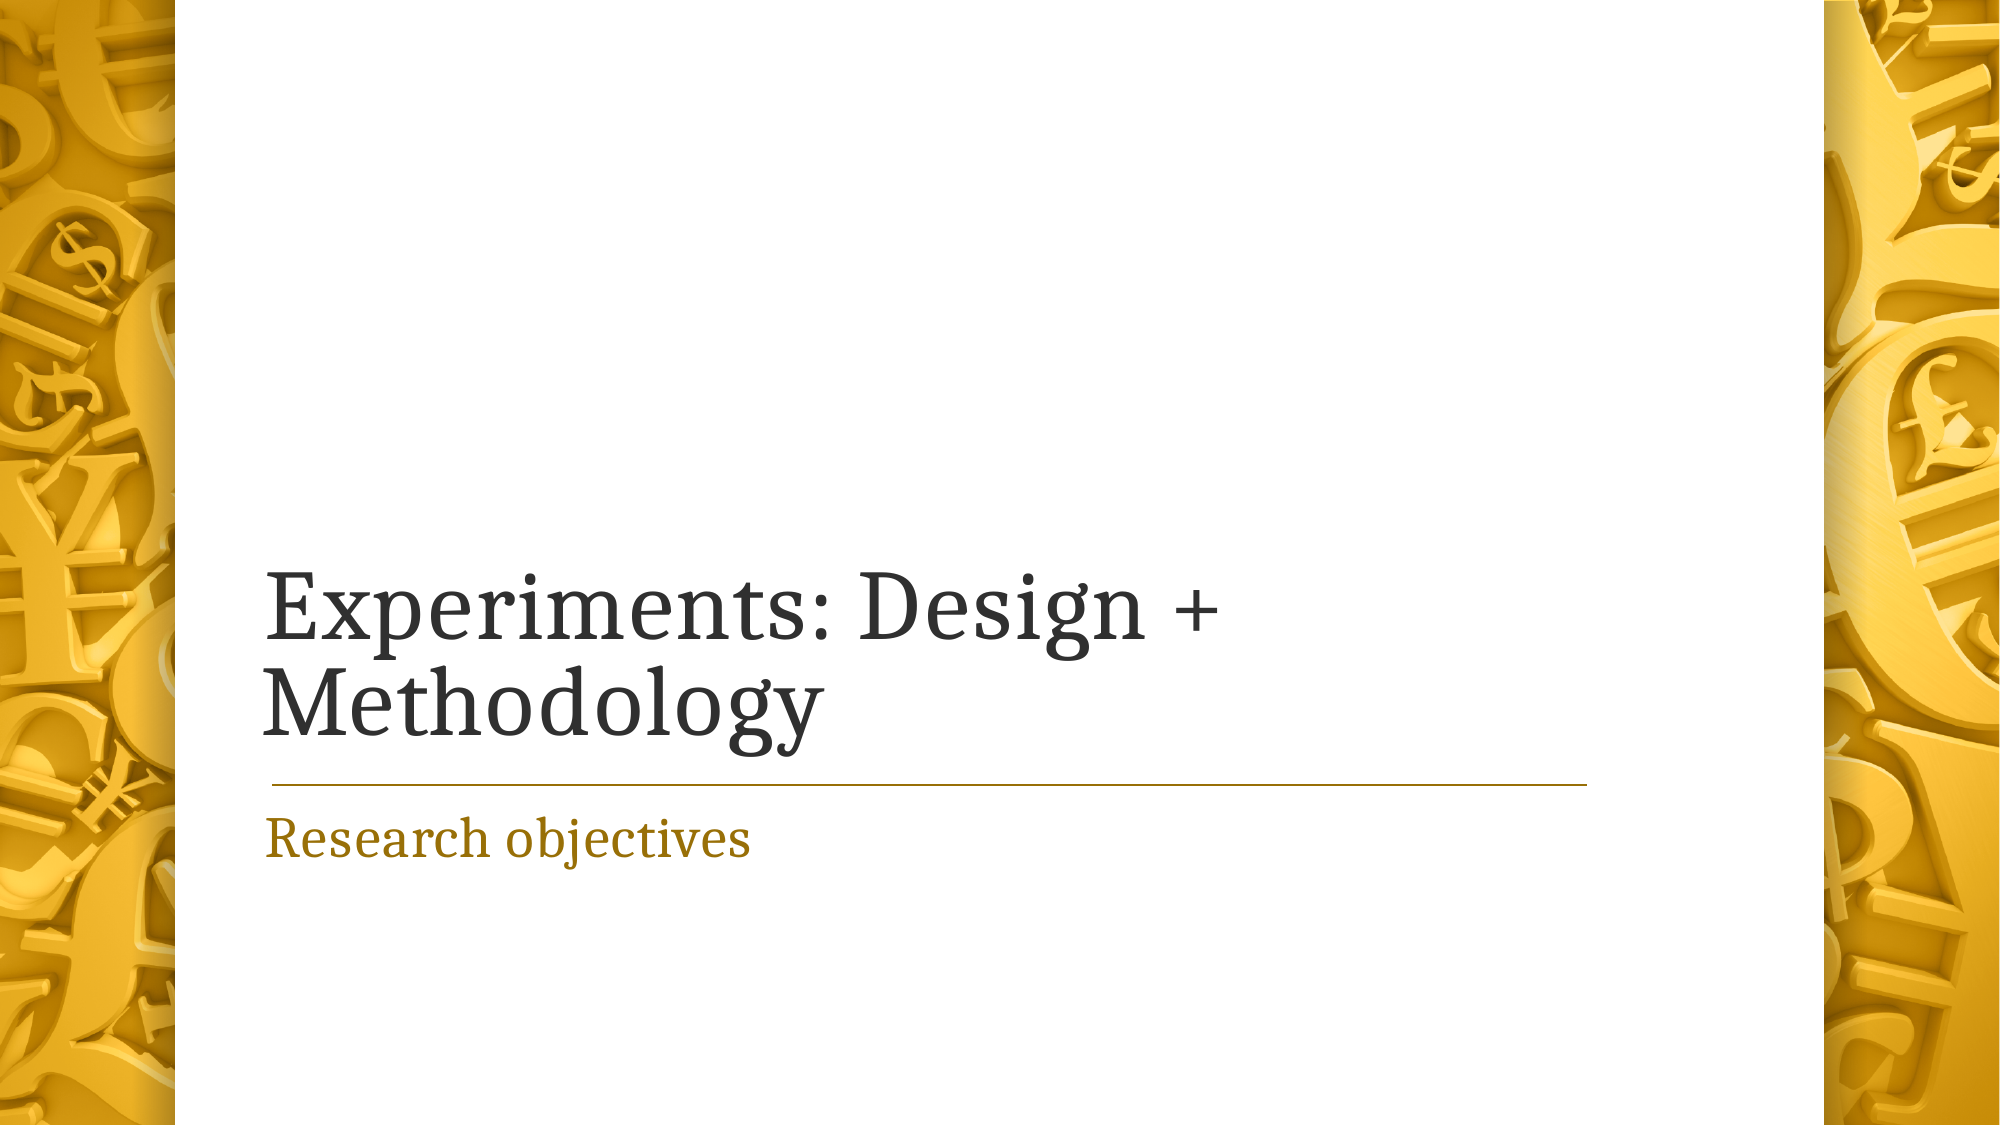

# Experiments: Design + Methodology
Research objectives